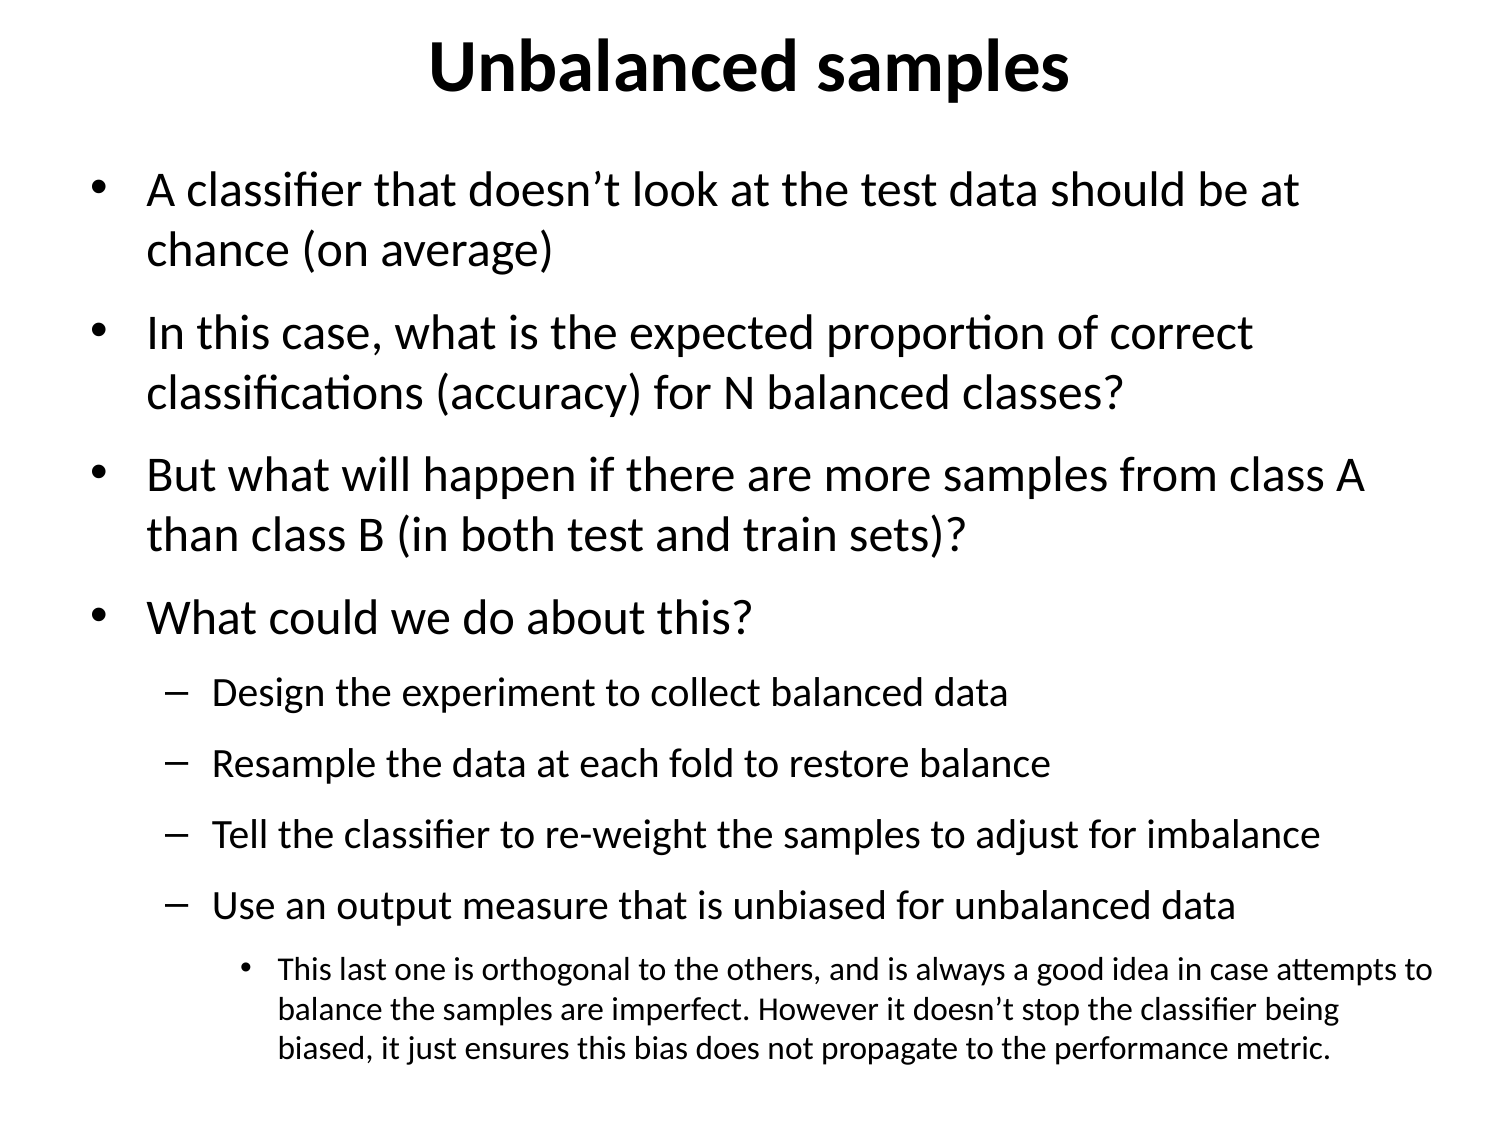

# Unbalanced samples
A classifier that doesn’t look at the test data should be at chance (on average)
In this case, what is the expected proportion of correct classifications (accuracy) for N balanced classes?
But what will happen if there are more samples from class A than class B (in both test and train sets)?
What could we do about this?
Design the experiment to collect balanced data
Resample the data at each fold to restore balance
Tell the classifier to re-weight the samples to adjust for imbalance
Use an output measure that is unbiased for unbalanced data
This last one is orthogonal to the others, and is always a good idea in case attempts to balance the samples are imperfect. However it doesn’t stop the classifier being biased, it just ensures this bias does not propagate to the performance metric.